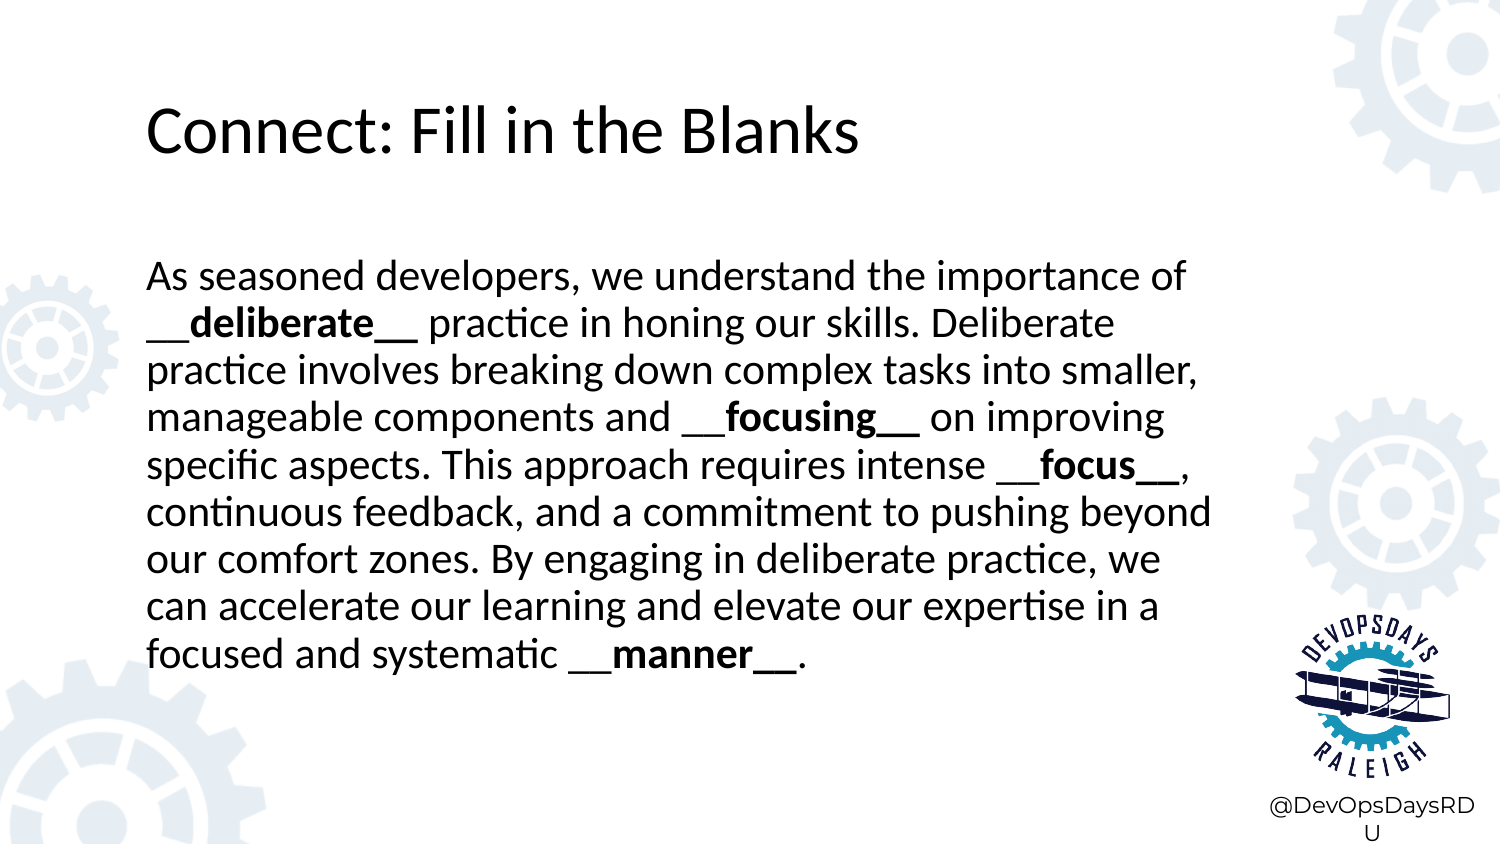

# Connect: Fill in the Blanks
As seasoned developers, we understand the importance of __deliberate__ practice in honing our skills. Deliberate practice involves breaking down complex tasks into smaller, manageable components and __focusing__ on improving specific aspects. This approach requires intense __focus__, continuous feedback, and a commitment to pushing beyond our comfort zones. By engaging in deliberate practice, we can accelerate our learning and elevate our expertise in a focused and systematic __manner__.